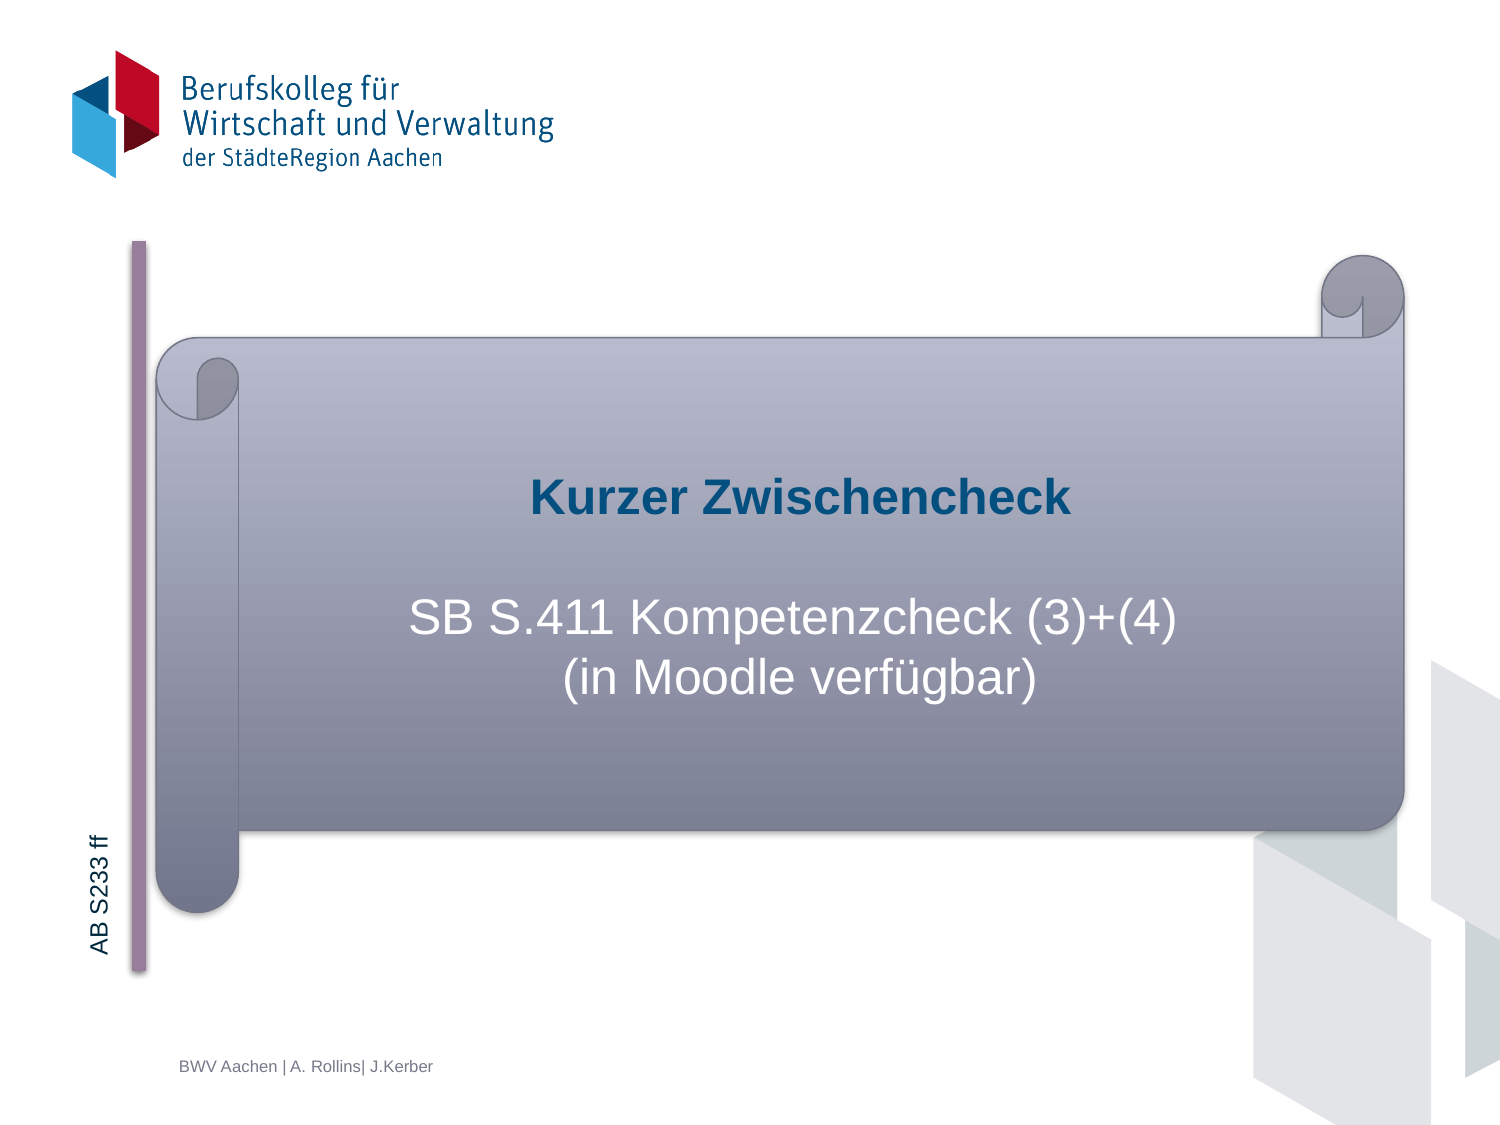

AB S233 ff
Kurzer Zwischencheck
SB S.411 Kompetenzcheck (3)+(4)
(in Moodle verfügbar)
BWV Aachen | A. Rollins| J.Kerber